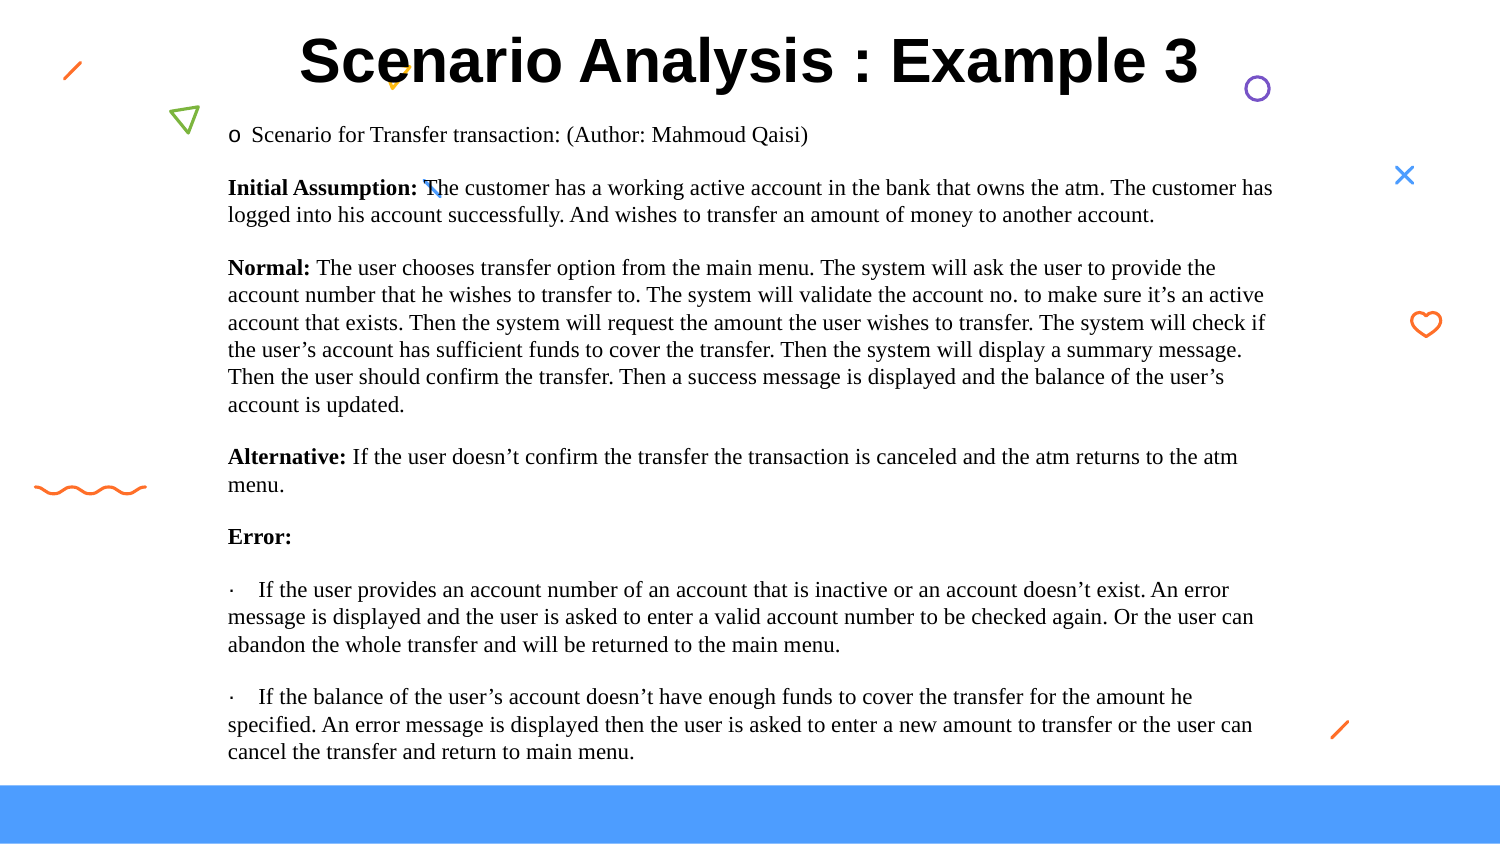

Scenario Analysis : Example 3
o   Scenario for Transfer transaction: (Author: Mahmoud Qaisi)
Initial Assumption: The customer has a working active account in the bank that owns the atm. The customer has logged into his account successfully. And wishes to transfer an amount of money to another account.
Normal: The user chooses transfer option from the main menu. The system will ask the user to provide the account number that he wishes to transfer to. The system will validate the account no. to make sure it’s an active account that exists. Then the system will request the amount the user wishes to transfer. The system will check if the user’s account has sufficient funds to cover the transfer. Then the system will display a summary message. Then the user should confirm the transfer. Then a success message is displayed and the balance of the user’s account is updated.
Alternative: If the user doesn’t confirm the transfer the transaction is canceled and the atm returns to the atm menu.
Error:
·       If the user provides an account number of an account that is inactive or an account doesn’t exist. An error message is displayed and the user is asked to enter a valid account number to be checked again. Or the user can abandon the whole transfer and will be returned to the main menu.
·       If the balance of the user’s account doesn’t have enough funds to cover the transfer for the amount he specified. An error message is displayed then the user is asked to enter a new amount to transfer or the user can cancel the transfer and return to main menu.